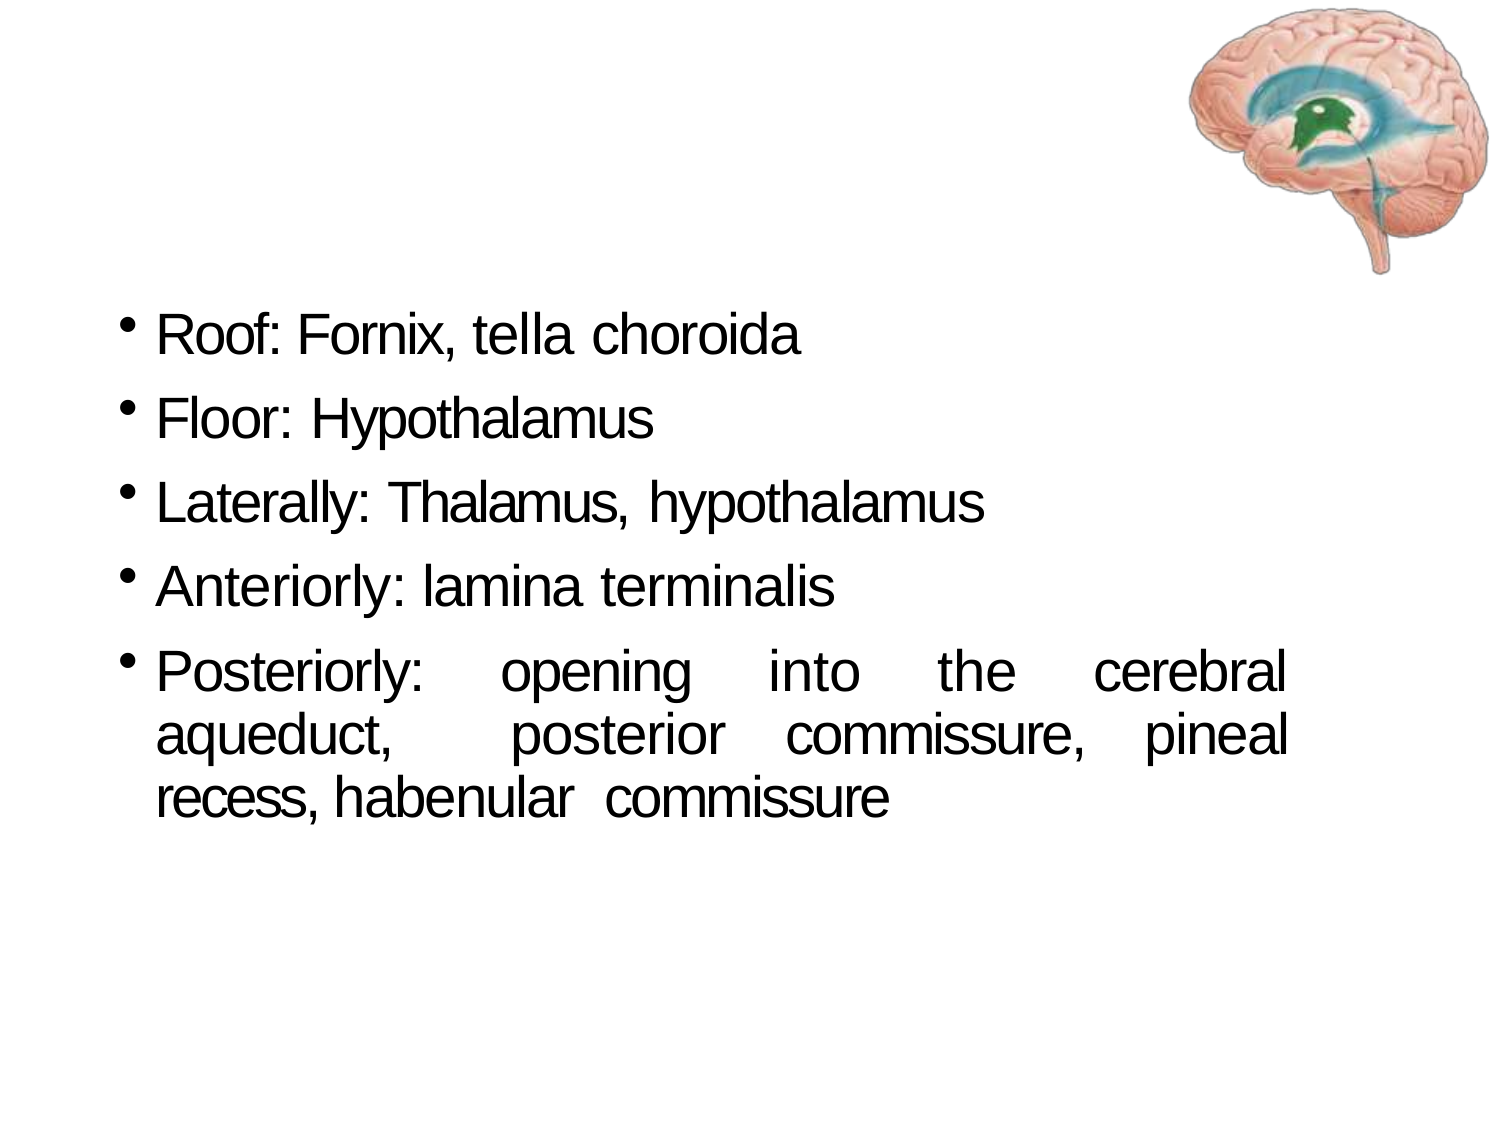

Roof: Fornix, tella choroida
Floor: Hypothalamus
Laterally: Thalamus, hypothalamus
Anteriorly: lamina terminalis
Posteriorly: opening into the cerebral aqueduct,  posterior commissure, pineal recess, habenular  commissure